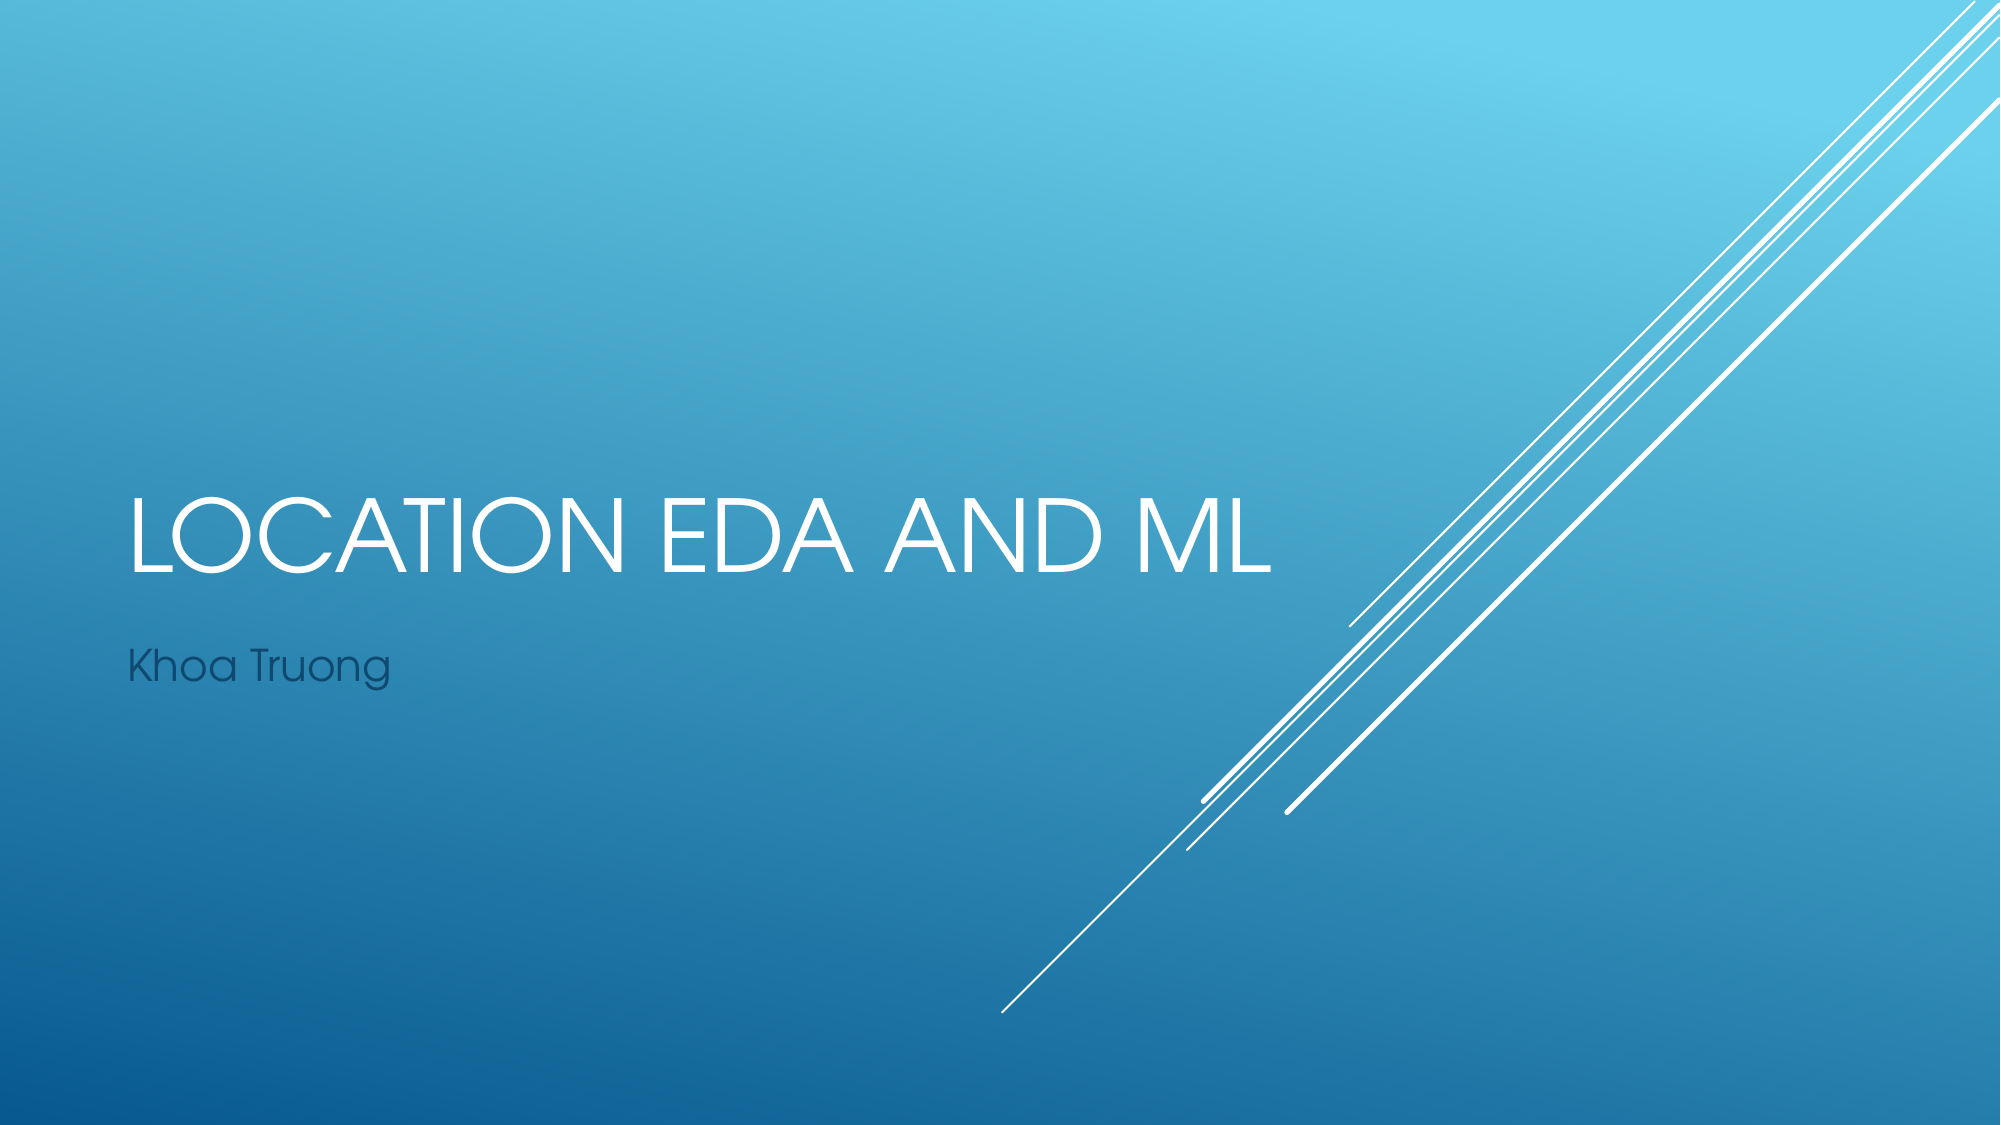

# Location eda and ml
Khoa Truong